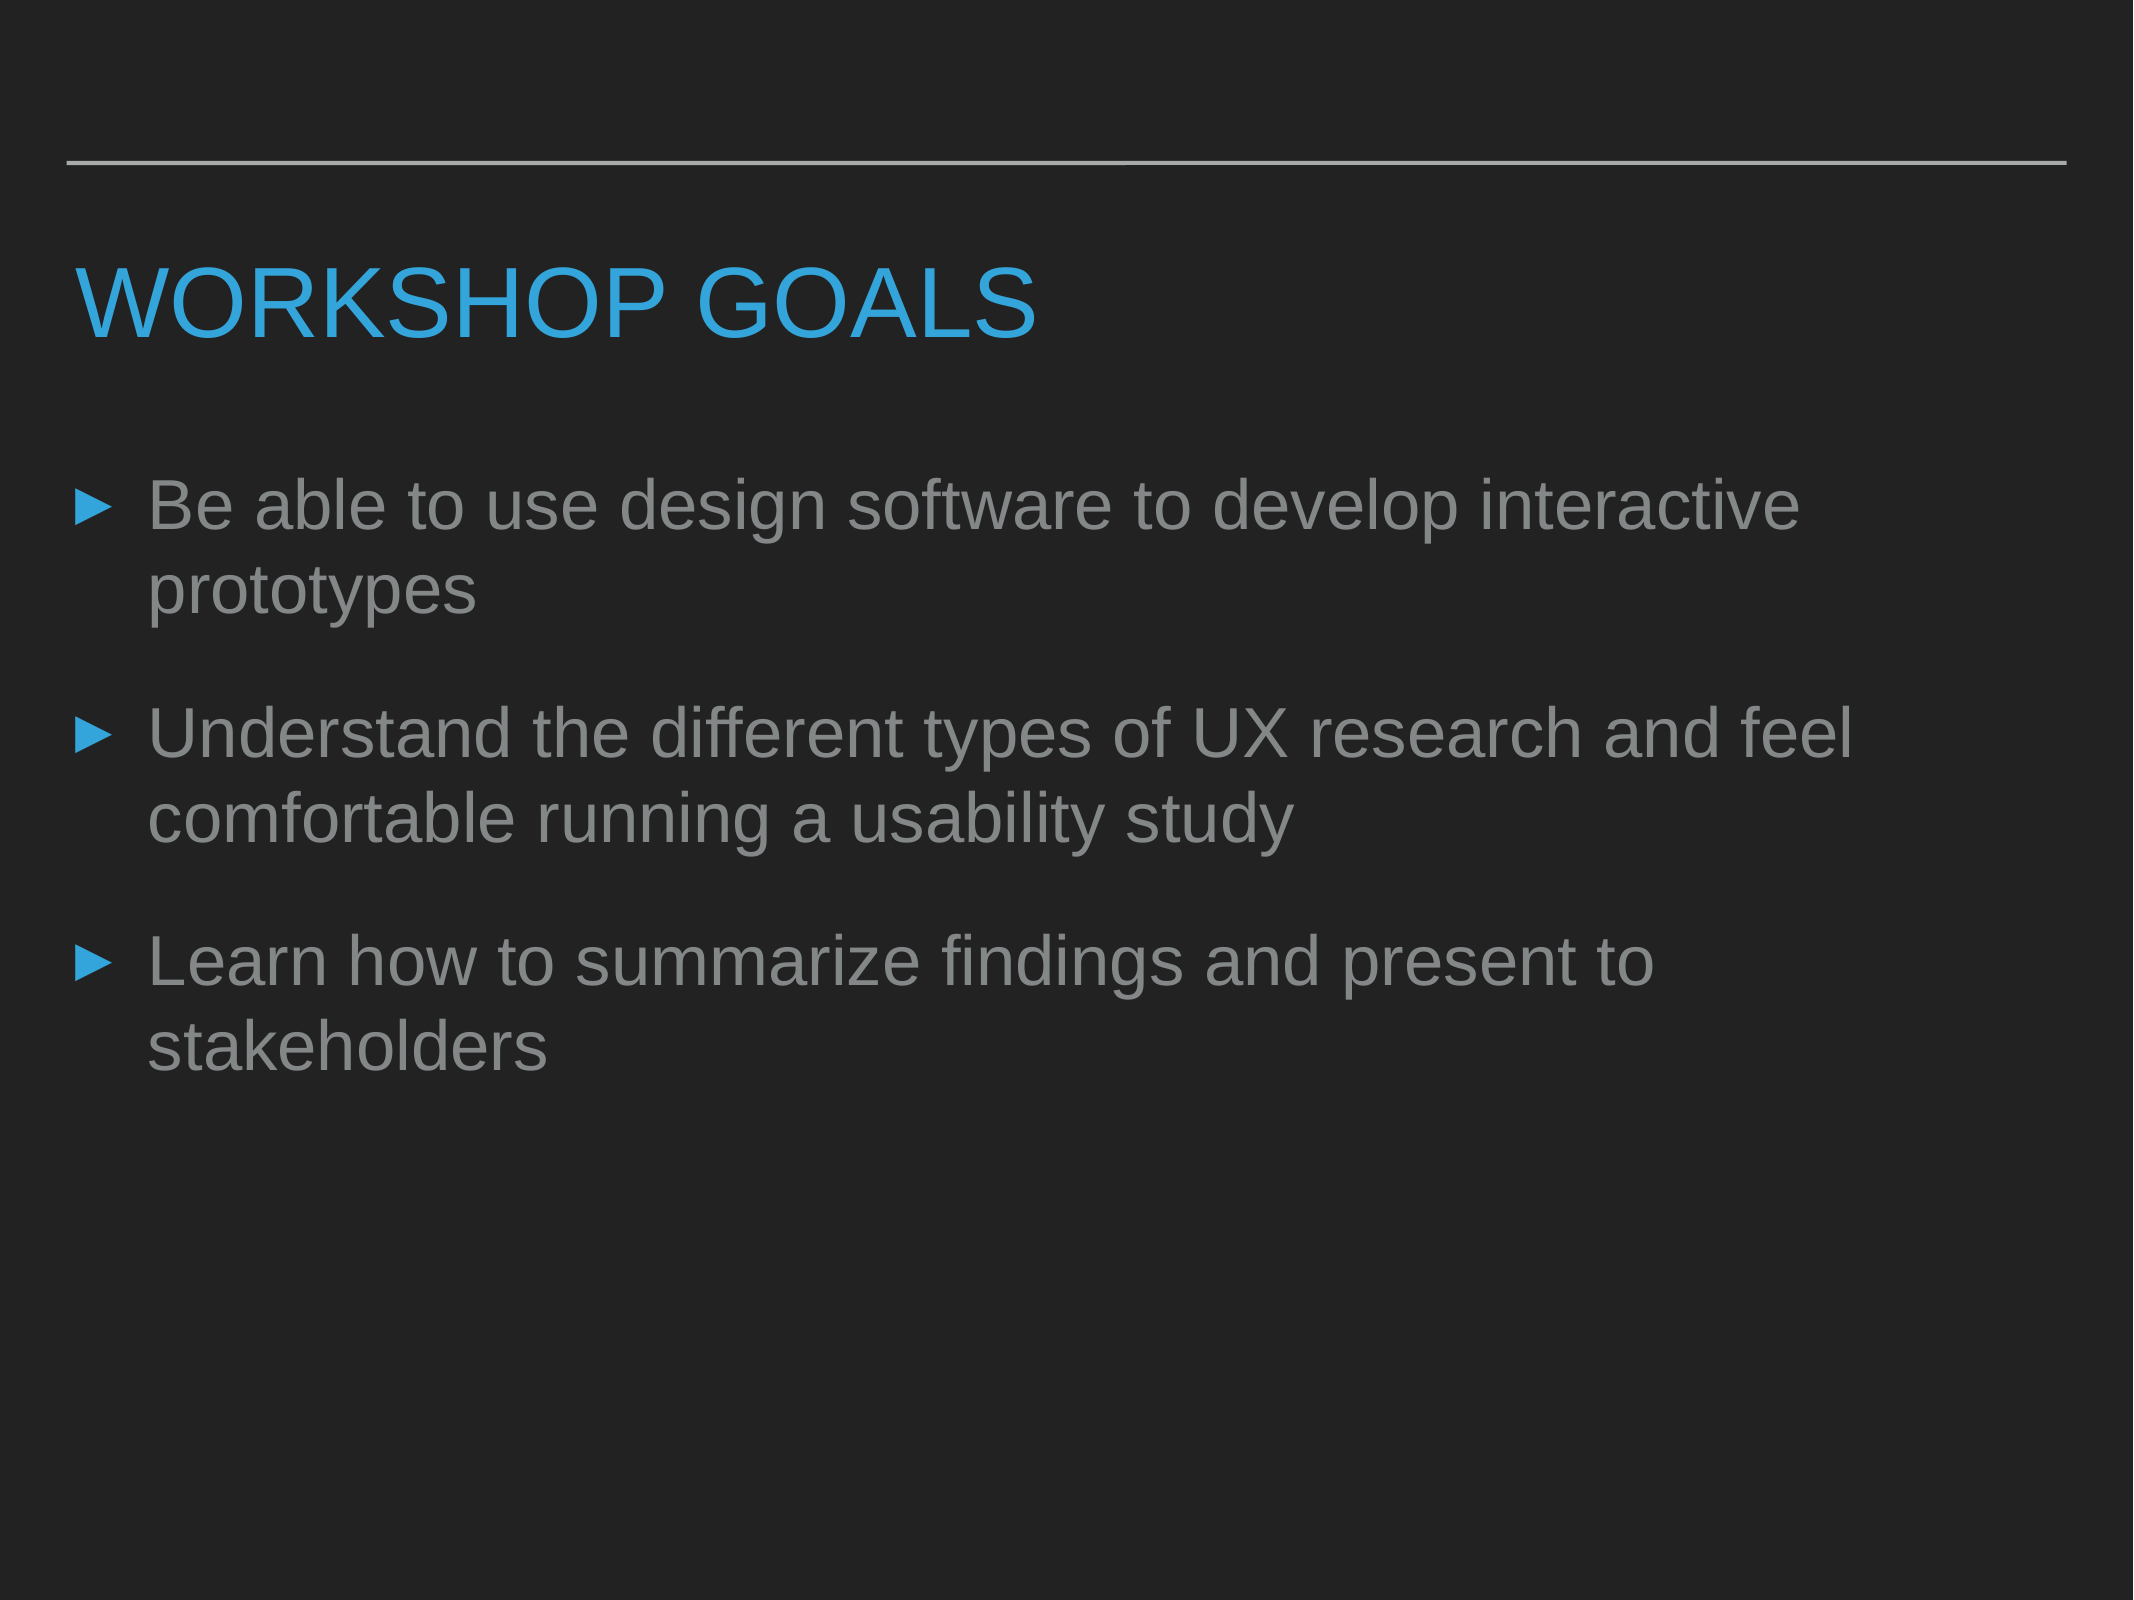

# Workshop goals
Be able to use design software to develop interactive prototypes
Understand the different types of UX research and feel comfortable running a usability study
Learn how to summarize findings and present to stakeholders